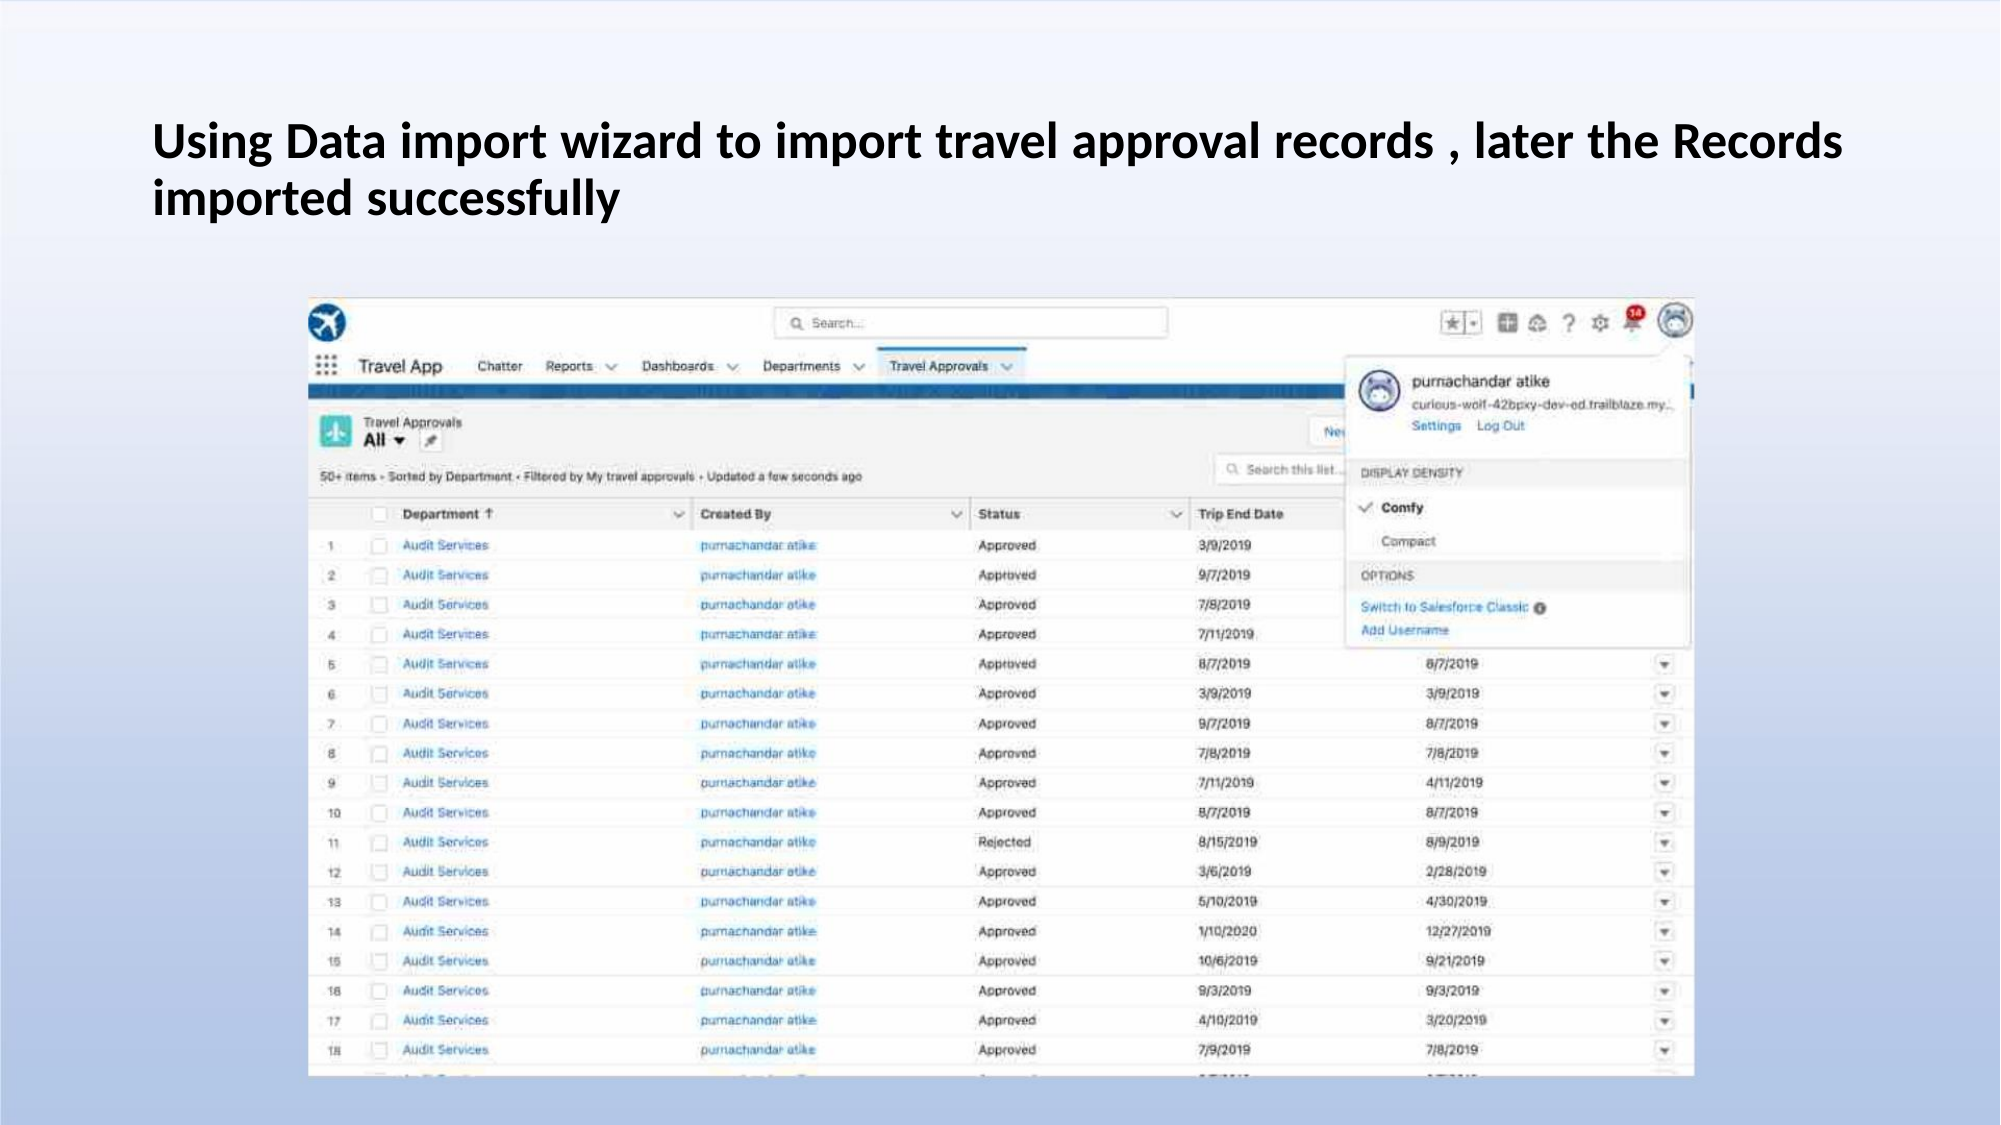

Using Data import wizard to import travel approval records , later the Records
imported successfully